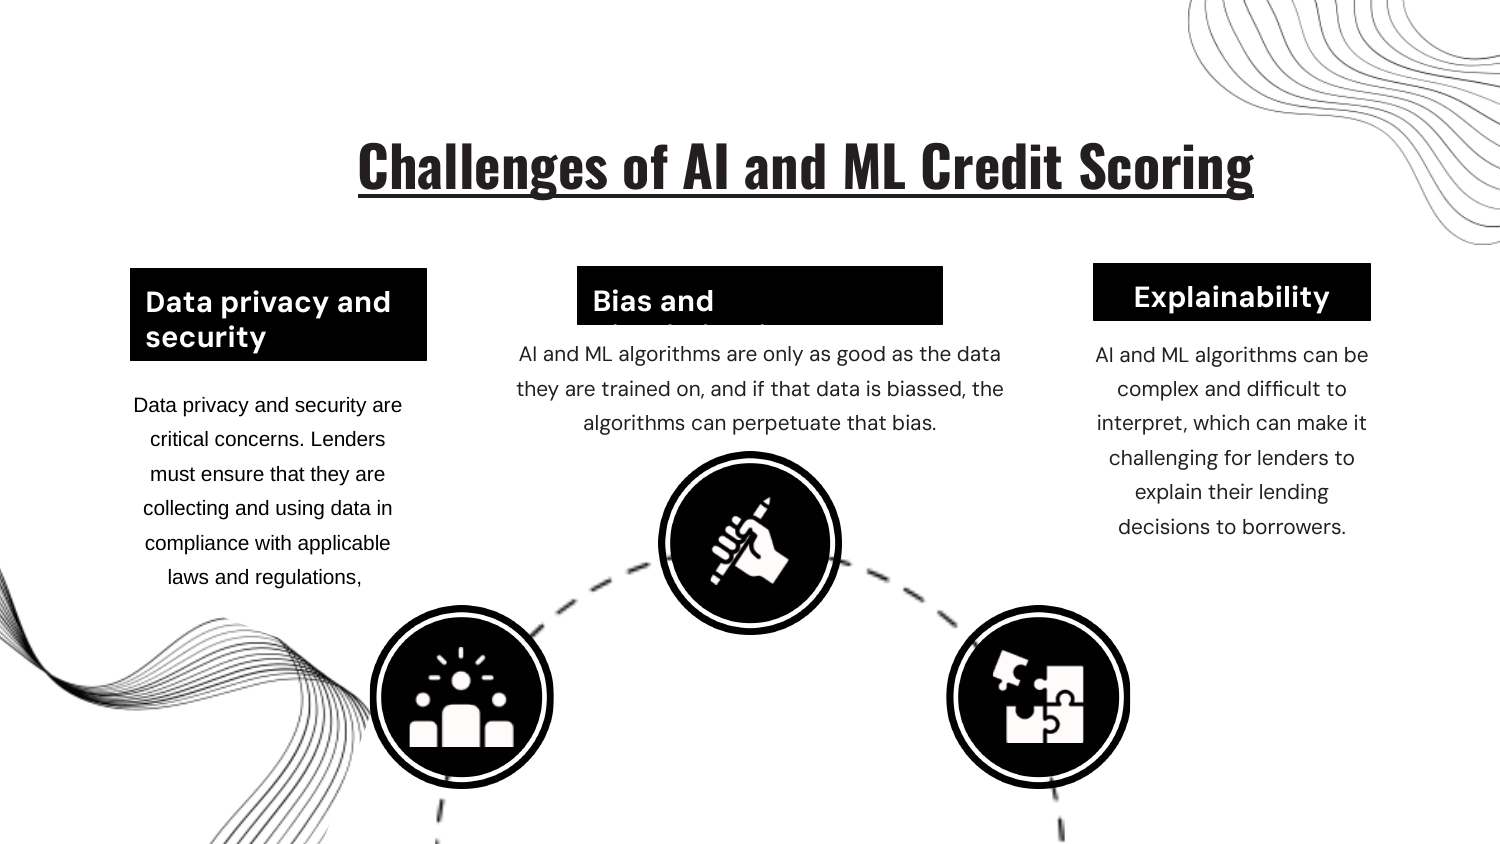

Challenges of AI and ML Credit Scoring
Explainability
Bias and discrimination
Data privacy and security
AI and ML algorithms are only as good as the data they are trained on, and if that data is biassed, the algorithms can perpetuate that bias.
AI and ML algorithms can be complex and difficult to interpret, which can make it challenging for lenders to explain their lending decisions to borrowers.
Data privacy and security are critical concerns. Lenders must ensure that they are collecting and using data in compliance with applicable laws and regulations,